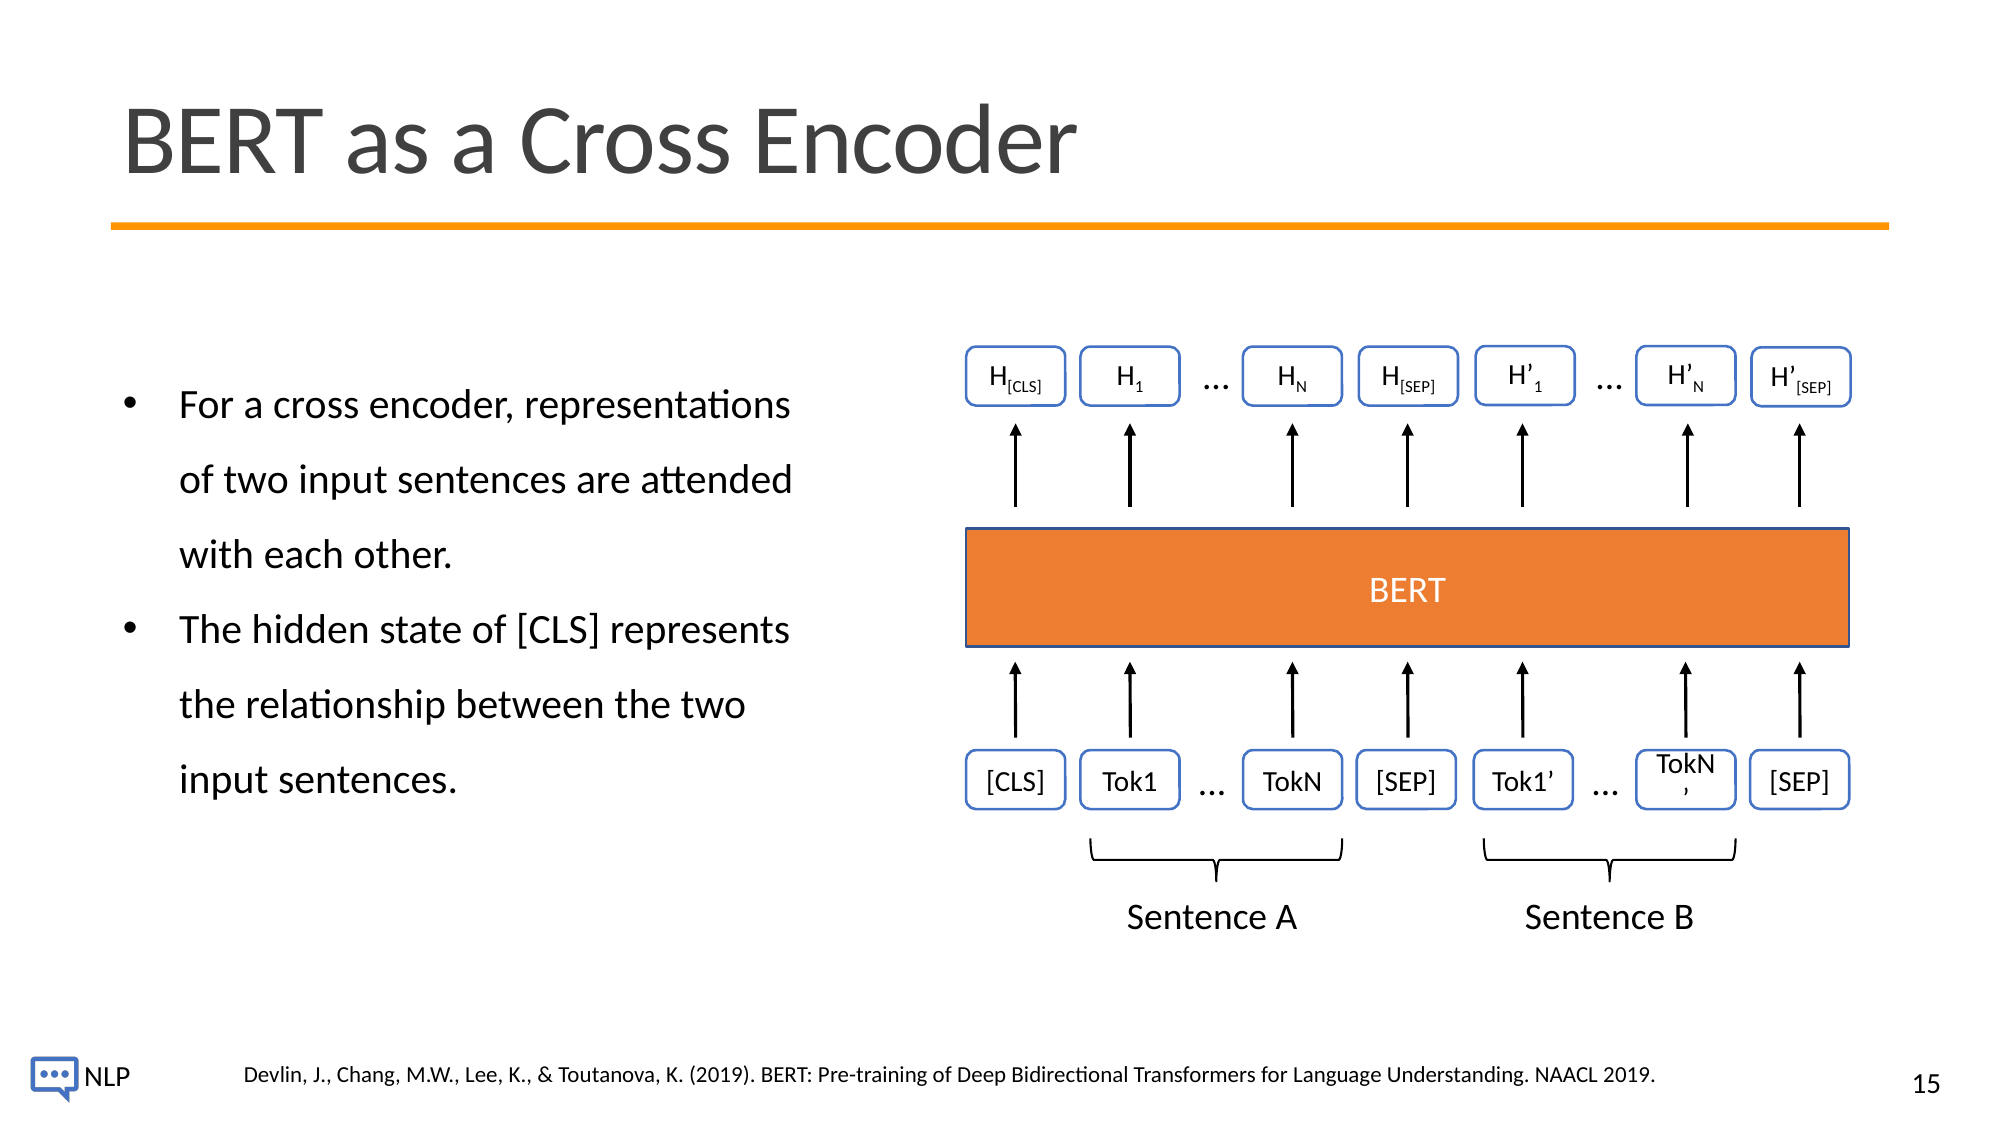

# BERT as a Cross Encoder
For a cross encoder, representations of two input sentences are attended with each other.
The hidden state of [CLS] represents the relationship between the two input sentences.
...
...
H’1
H’N
H[CLS]
H1
HN
H[SEP]
H’[SEP]
BERT

[SEP]
[SEP]
[CLS]
Tok1
TokN
Tok1’
TokN’
...
...
Sentence A
Sentence B
Devlin, J., Chang, M.W., Lee, K., & Toutanova, K. (2019). BERT: Pre-training of Deep Bidirectional Transformers for Language Understanding. NAACL 2019.
15